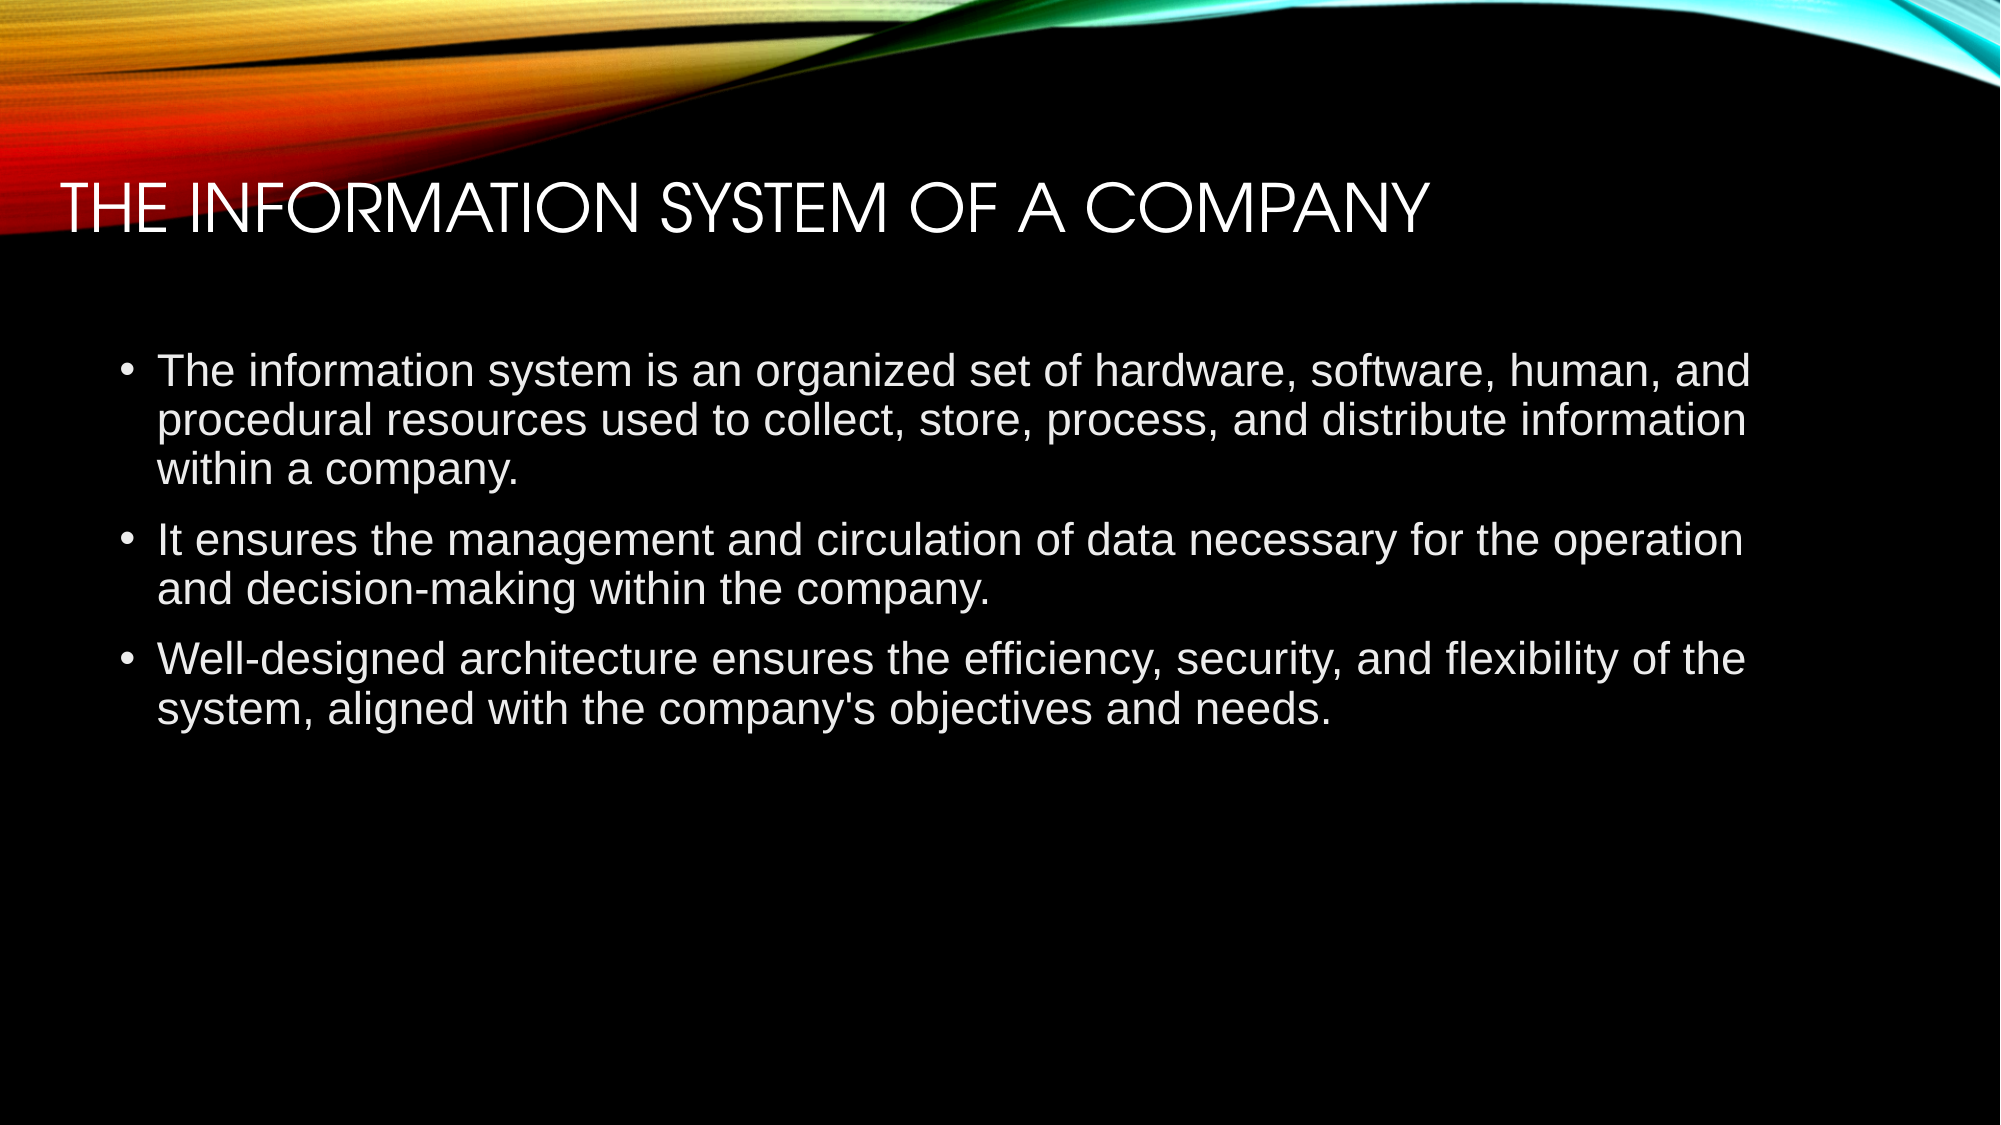

# THE INFORMATION SYSTEM OF A COMPANY
The information system is an organized set of hardware, software, human, and procedural resources used to collect, store, process, and distribute information within a company.
It ensures the management and circulation of data necessary for the operation and decision-making within the company.
Well-designed architecture ensures the efficiency, security, and flexibility of the system, aligned with the company's objectives and needs.